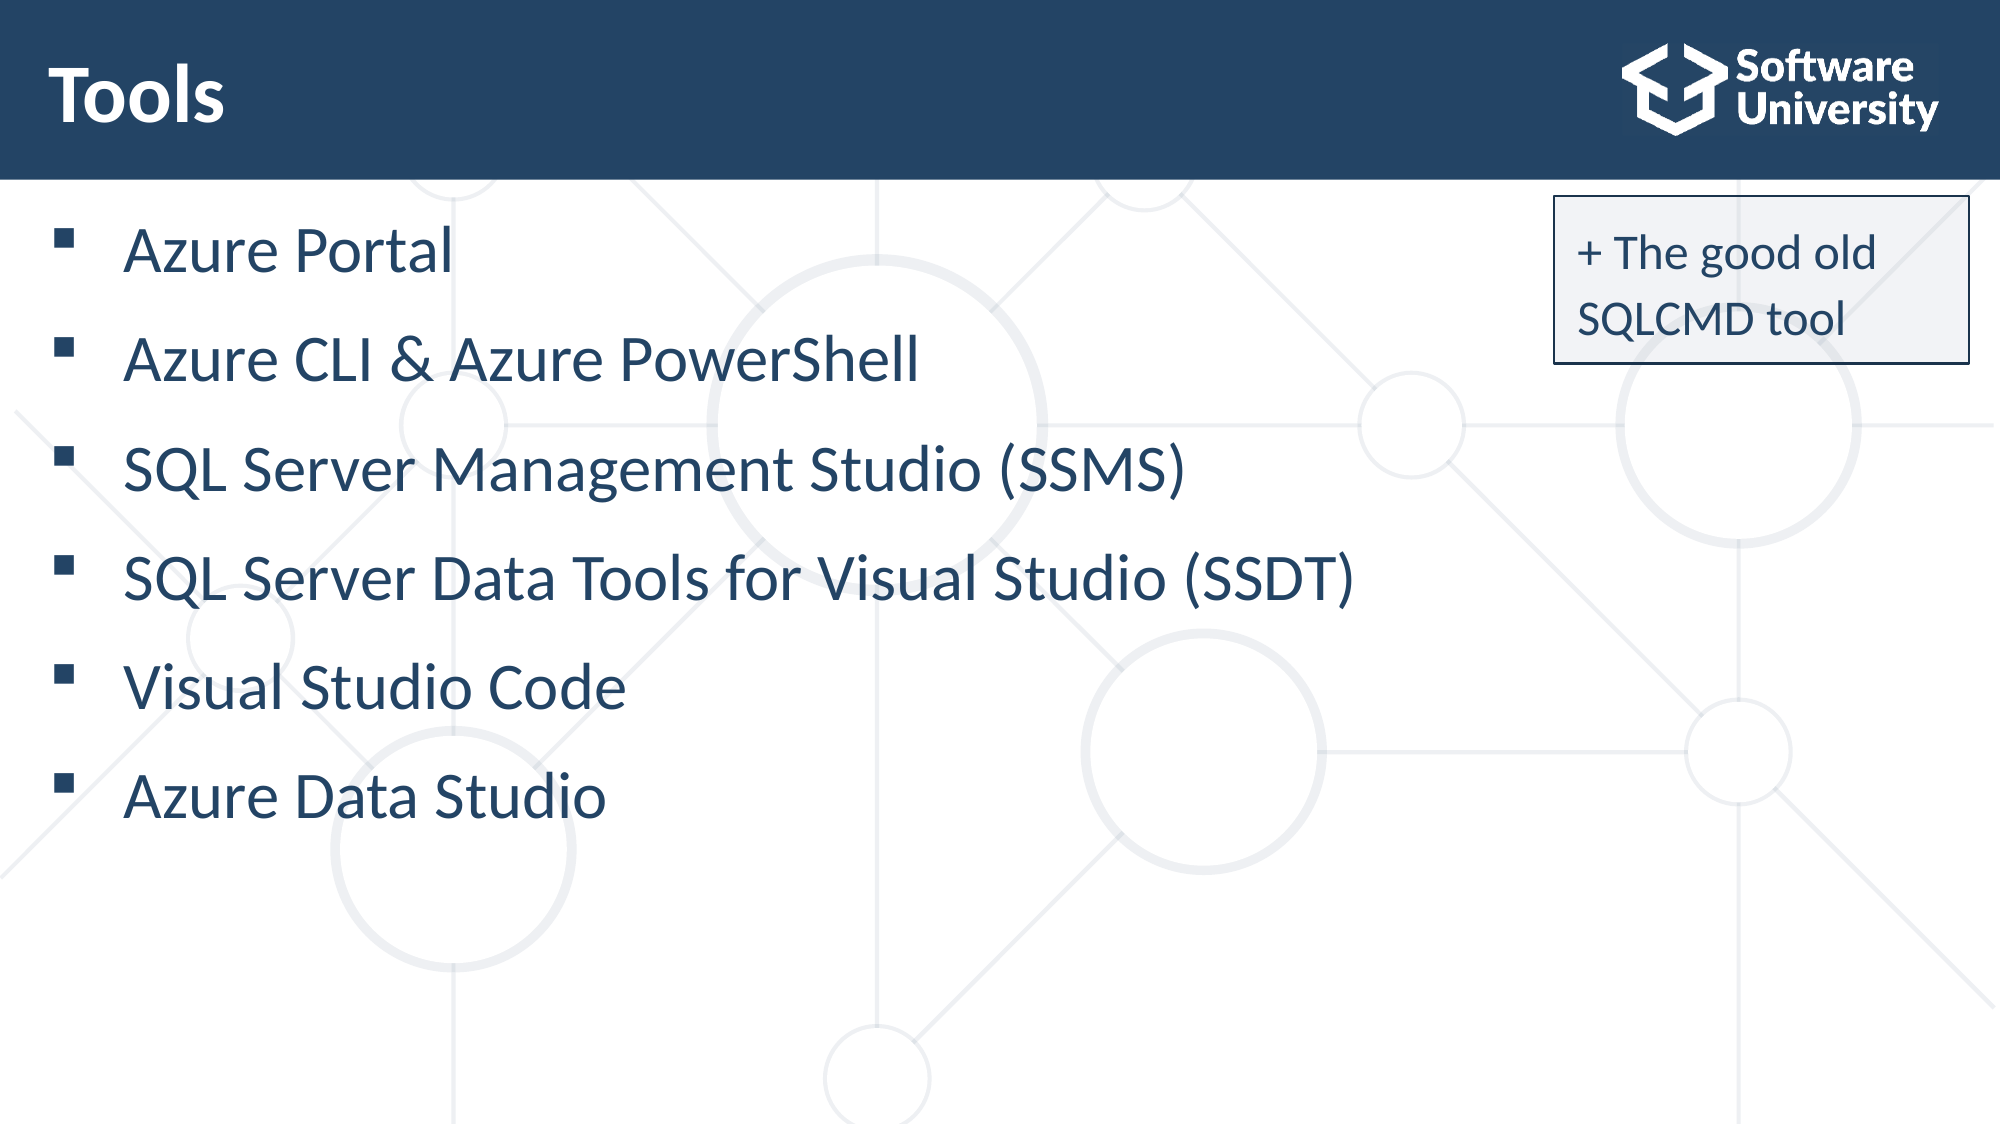

# Tools
Azure Portal
Azure CLI & Azure PowerShell
SQL Server Management Studio (SSMS)
SQL Server Data Tools for Visual Studio (SSDT)
Visual Studio Code
Azure Data Studio
+ The good old SQLCMD tool